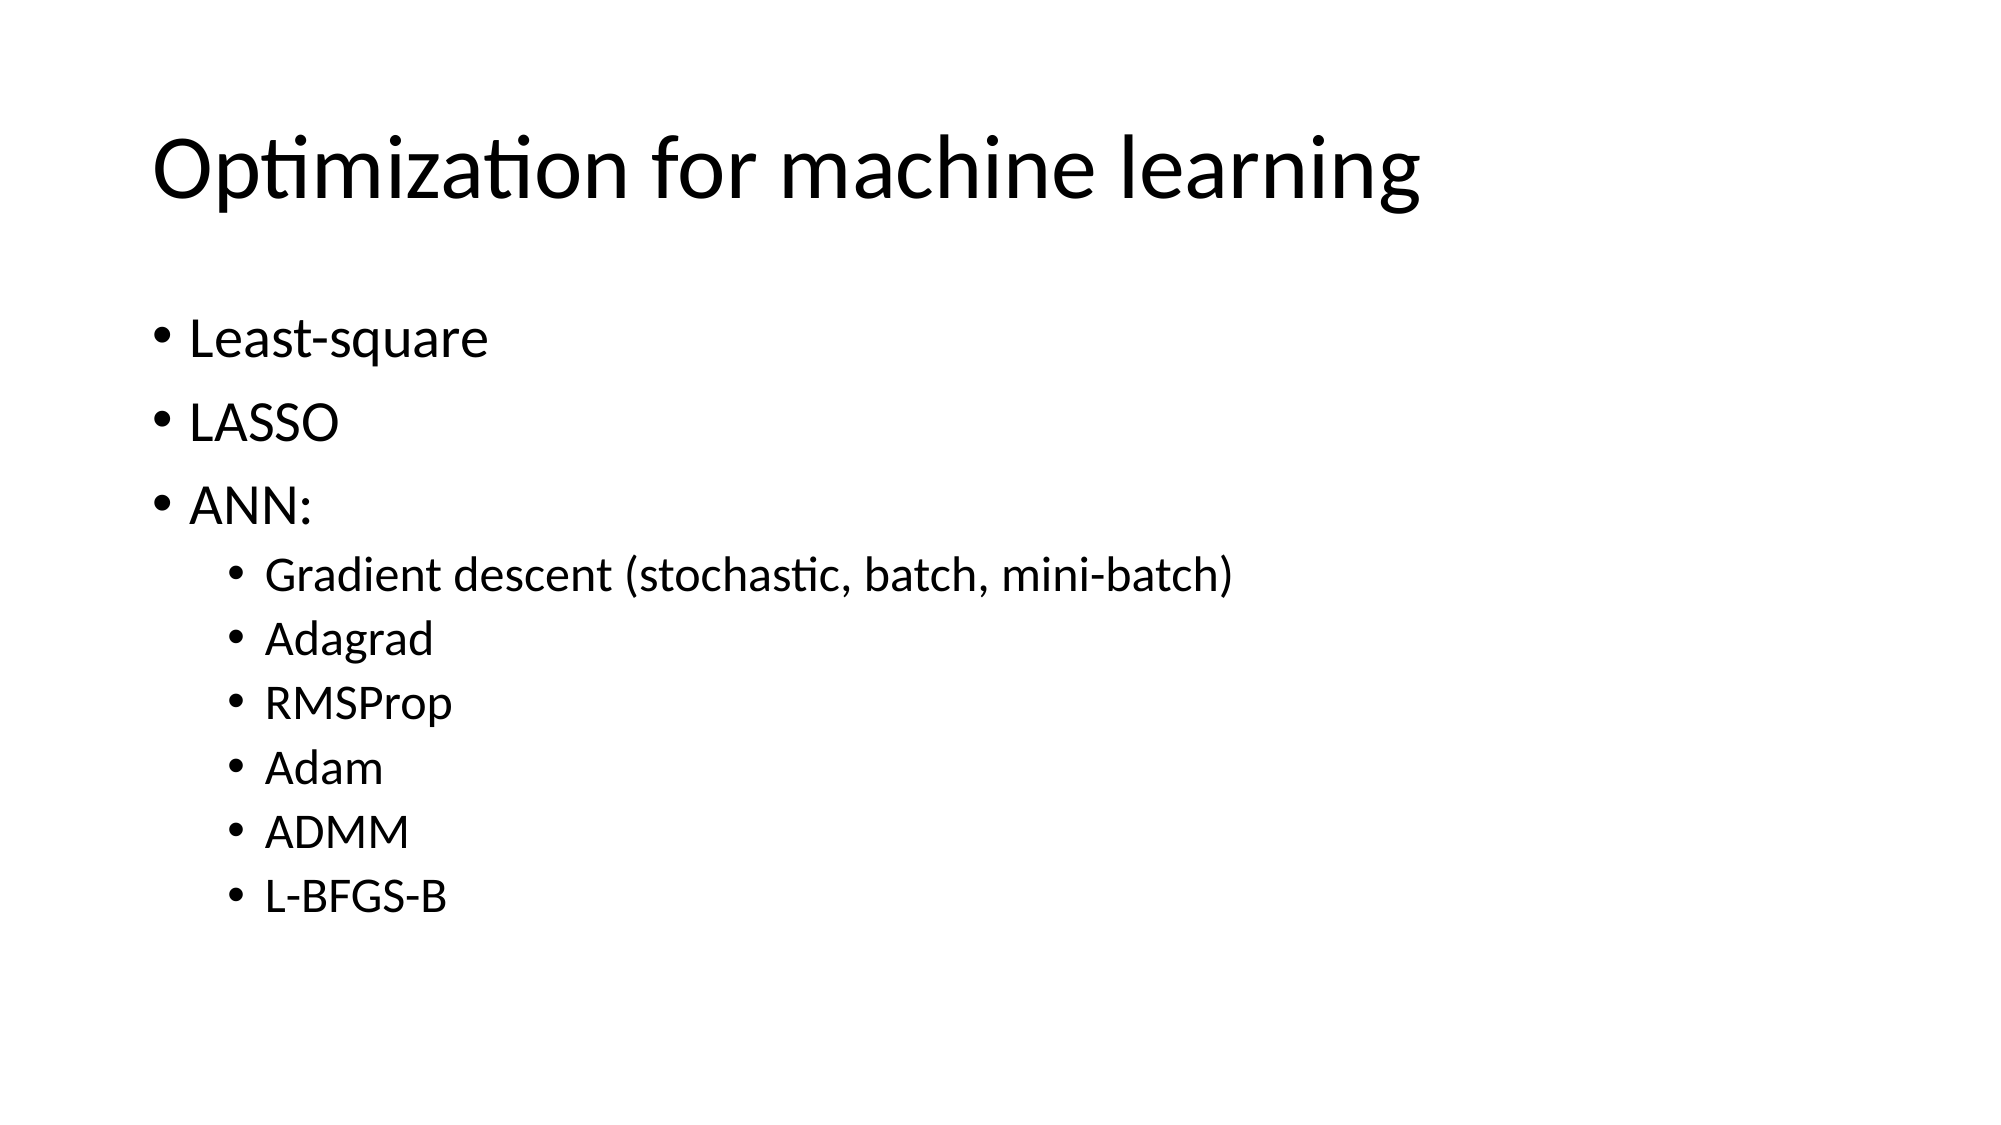

# Optimization for machine learning
Least-square
LASSO
ANN:
Gradient descent (stochastic, batch, mini-batch)
Adagrad
RMSProp
Adam
ADMM
L-BFGS-B